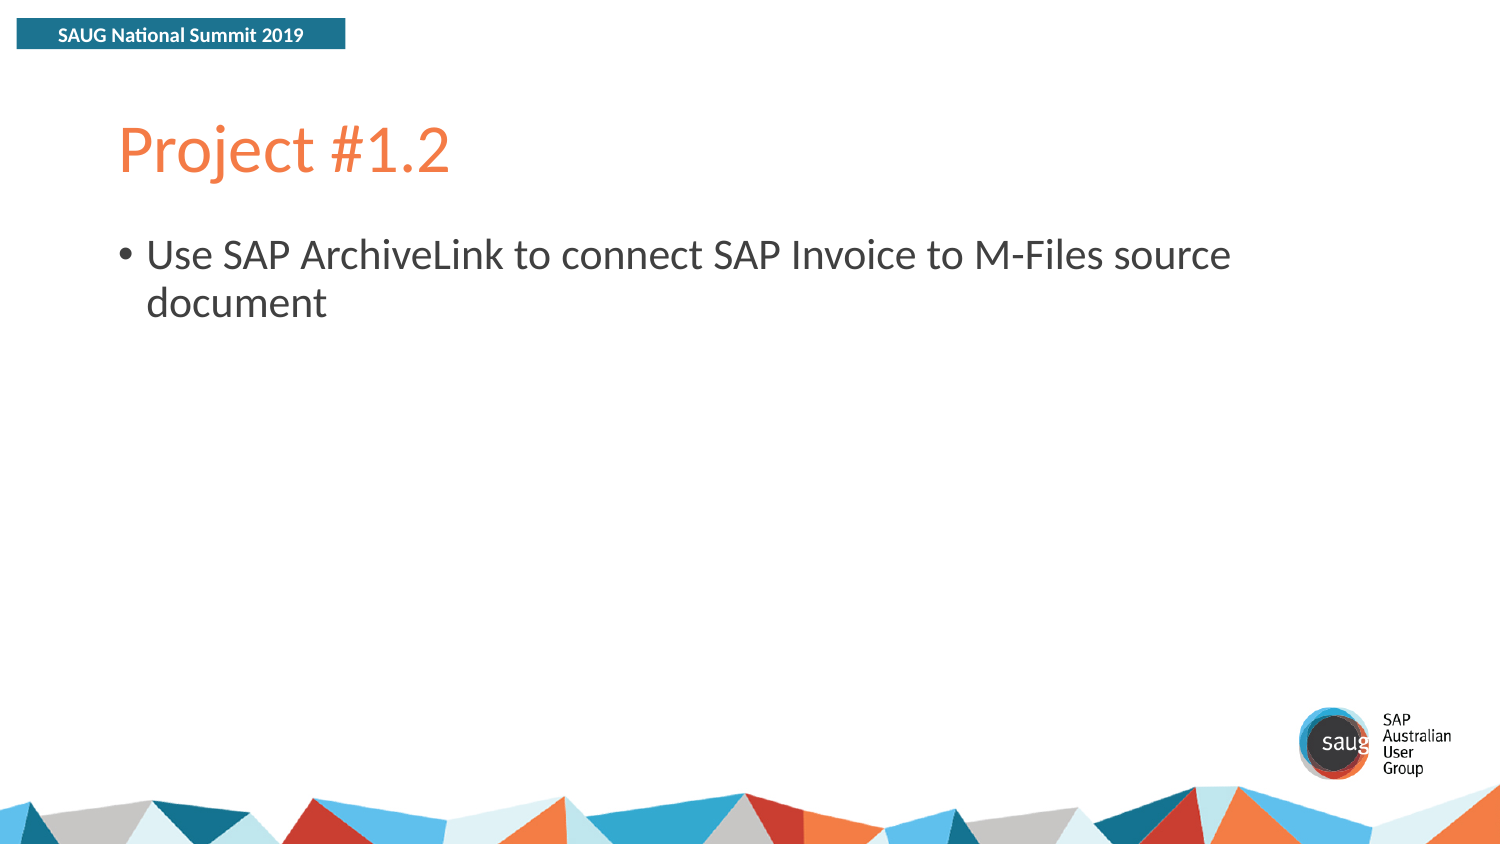

# Project #1.2
Use SAP ArchiveLink to connect SAP Invoice to M-Files source document